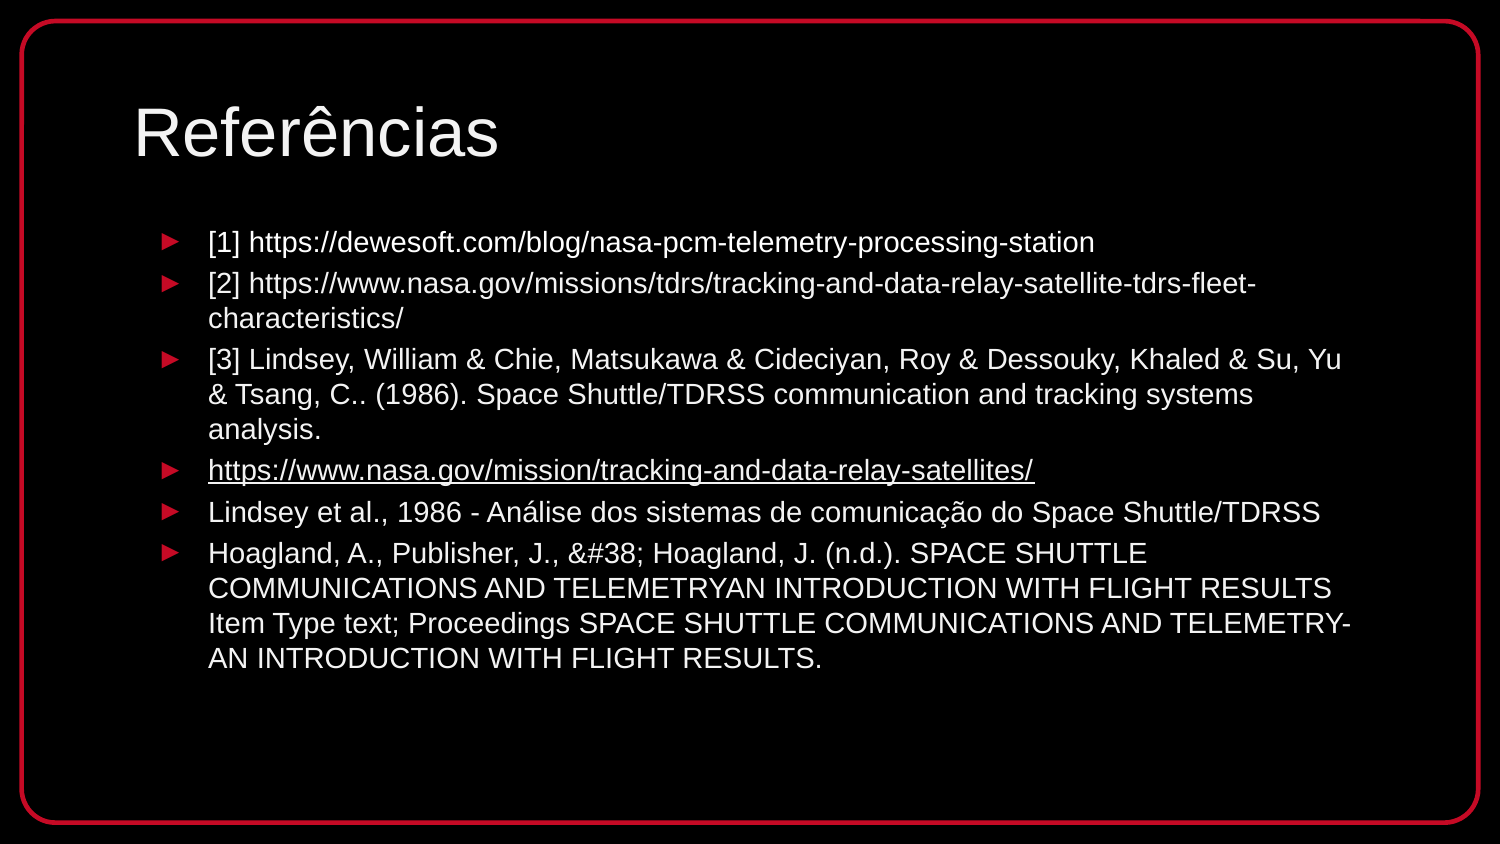

# Referências

[1] https://dewesoft.com/blog/nasa-pcm-telemetry-processing-station
[2] https://www.nasa.gov/missions/tdrs/tracking-and-data-relay-satellite-tdrs-fleet-characteristics/
[3] Lindsey, William & Chie, Matsukawa & Cideciyan, Roy & Dessouky, Khaled & Su, Yu & Tsang, C.. (1986). Space Shuttle/TDRSS communication and tracking systems analysis.
https://www.nasa.gov/mission/tracking-and-data-relay-satellites/
Lindsey et al., 1986 - Análise dos sistemas de comunicação do Space Shuttle/TDRSS
Hoagland, A., Publisher, J., &#38; Hoagland, J. (n.d.). SPACE SHUTTLE COMMUNICATIONS AND TELEMETRYAN INTRODUCTION WITH FLIGHT RESULTS Item Type text; Proceedings SPACE SHUTTLE COMMUNICATIONS AND TELEMETRY-AN INTRODUCTION WITH FLIGHT RESULTS.
0014